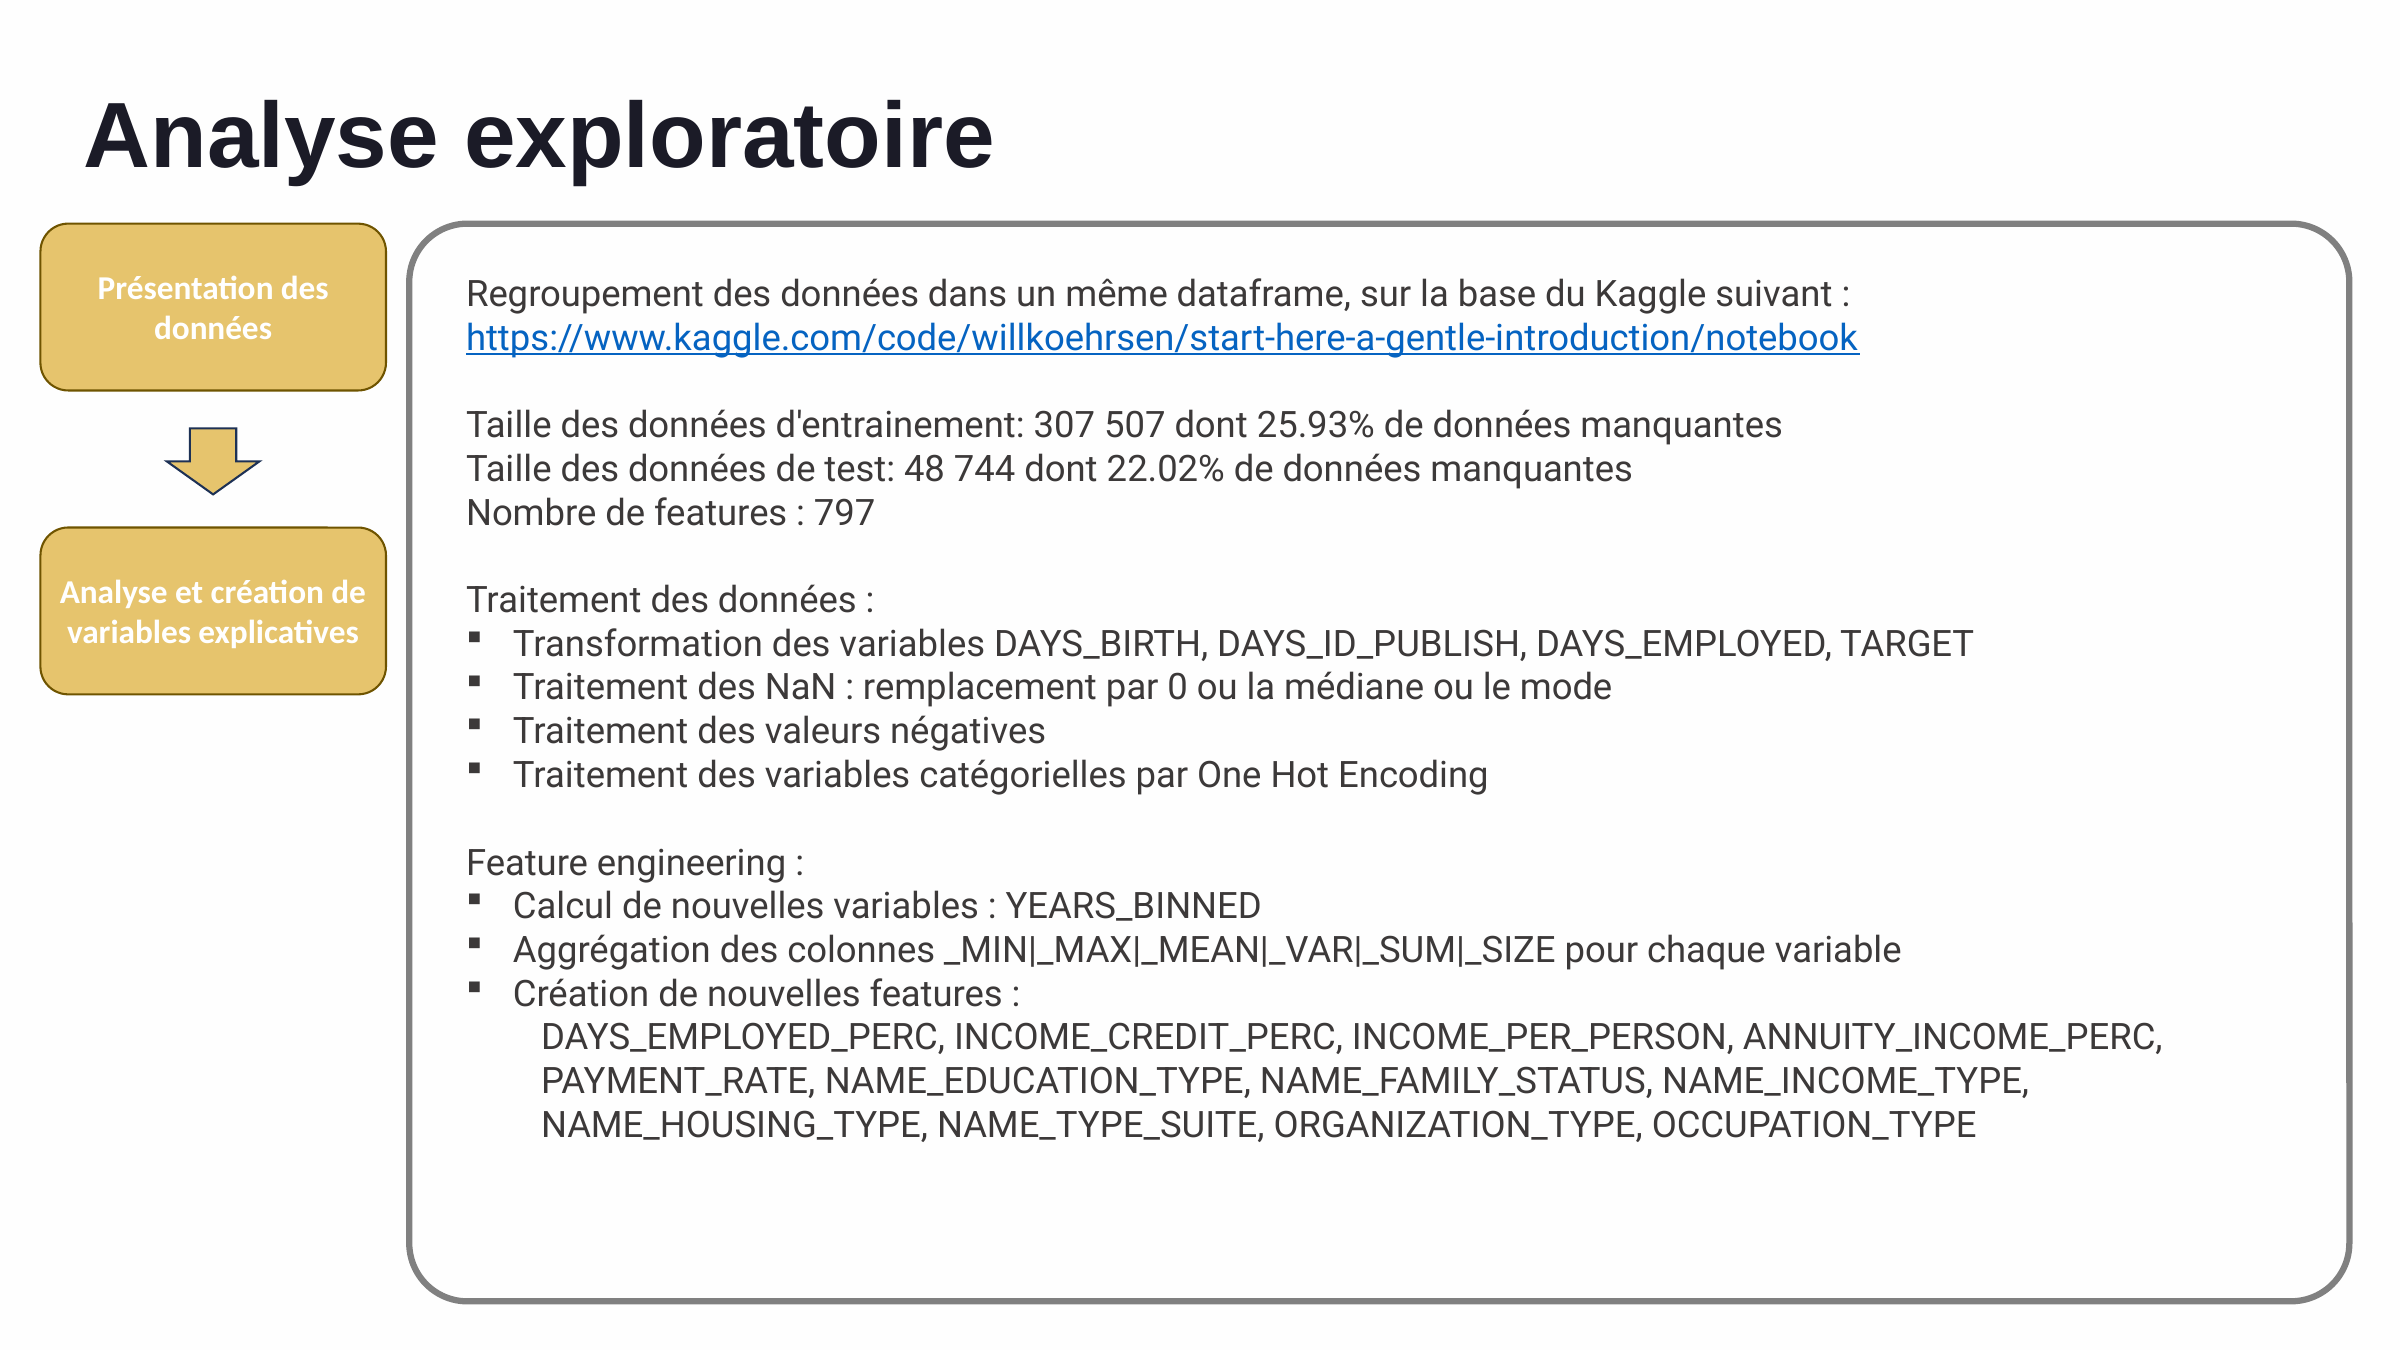

Analyse exploratoire

Présentation des données
Regroupement des données dans un même dataframe, sur la base du Kaggle suivant :
https://www.kaggle.com/code/willkoehrsen/start-here-a-gentle-introduction/notebook

Taille des données d'entrainement: 307 507 dont 25.93% de données manquantes
Taille des données de test: 48 744 dont 22.02% de données manquantes
Nombre de features : 797

Traitement des données :
Transformation des variables DAYS_BIRTH, DAYS_ID_PUBLISH, DAYS_EMPLOYED, TARGET
Traitement des NaN : remplacement par 0 ou la médiane ou le mode
Traitement des valeurs négatives
Traitement des variables catégorielles par One Hot Encoding

Feature engineering :
Calcul de nouvelles variables : YEARS_BINNED
Aggrégation des colonnes _MIN|_MAX|_MEAN|_VAR|_SUM|_SIZE pour chaque variable
Création de nouvelles features :
DAYS_EMPLOYED_PERC, INCOME_CREDIT_PERC, INCOME_PER_PERSON, ANNUITY_INCOME_PERC, PAYMENT_RATE, NAME_EDUCATION_TYPE, NAME_FAMILY_STATUS, NAME_INCOME_TYPE, NAME_HOUSING_TYPE, NAME_TYPE_SUITE, ORGANIZATION_TYPE, OCCUPATION_TYPE

Analyse et création de variables explicatives